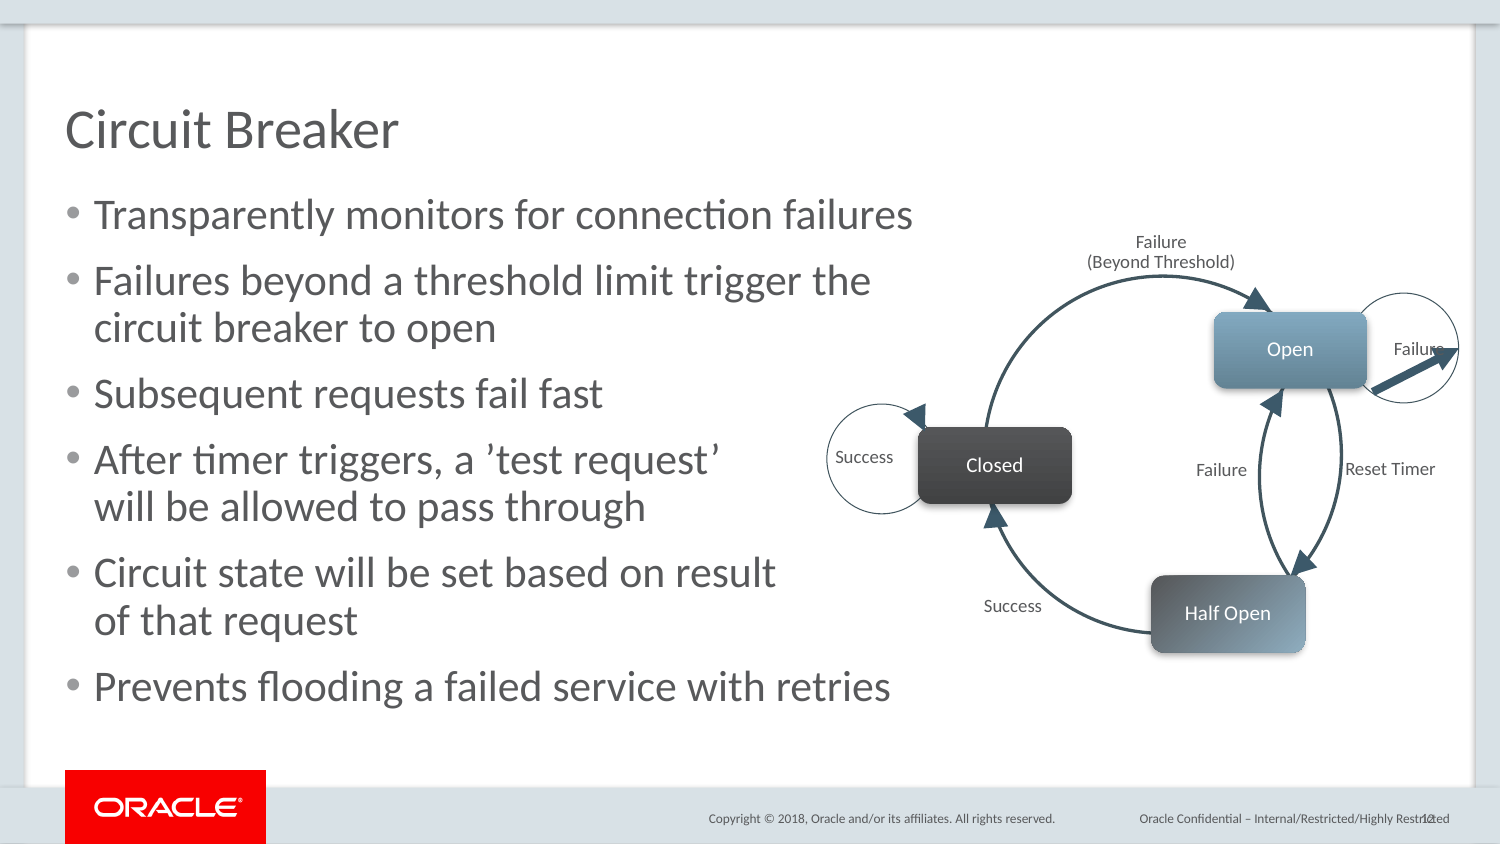

# Circuit Breaker
Transparently monitors for connection failures
Failures beyond a threshold limit trigger the circuit breaker to open
Subsequent requests fail fast
After timer triggers, a ’test request’
will be allowed to pass through
Circuit state will be set based on result
of that request
Prevents flooding a failed service with retries
Failure
(Beyond Threshold)

Open
Failure

Closed
Success
Reset Timer
Failure
Half Open
Success
Oracle Confidential – Internal/Restricted/Highly Restricted
12